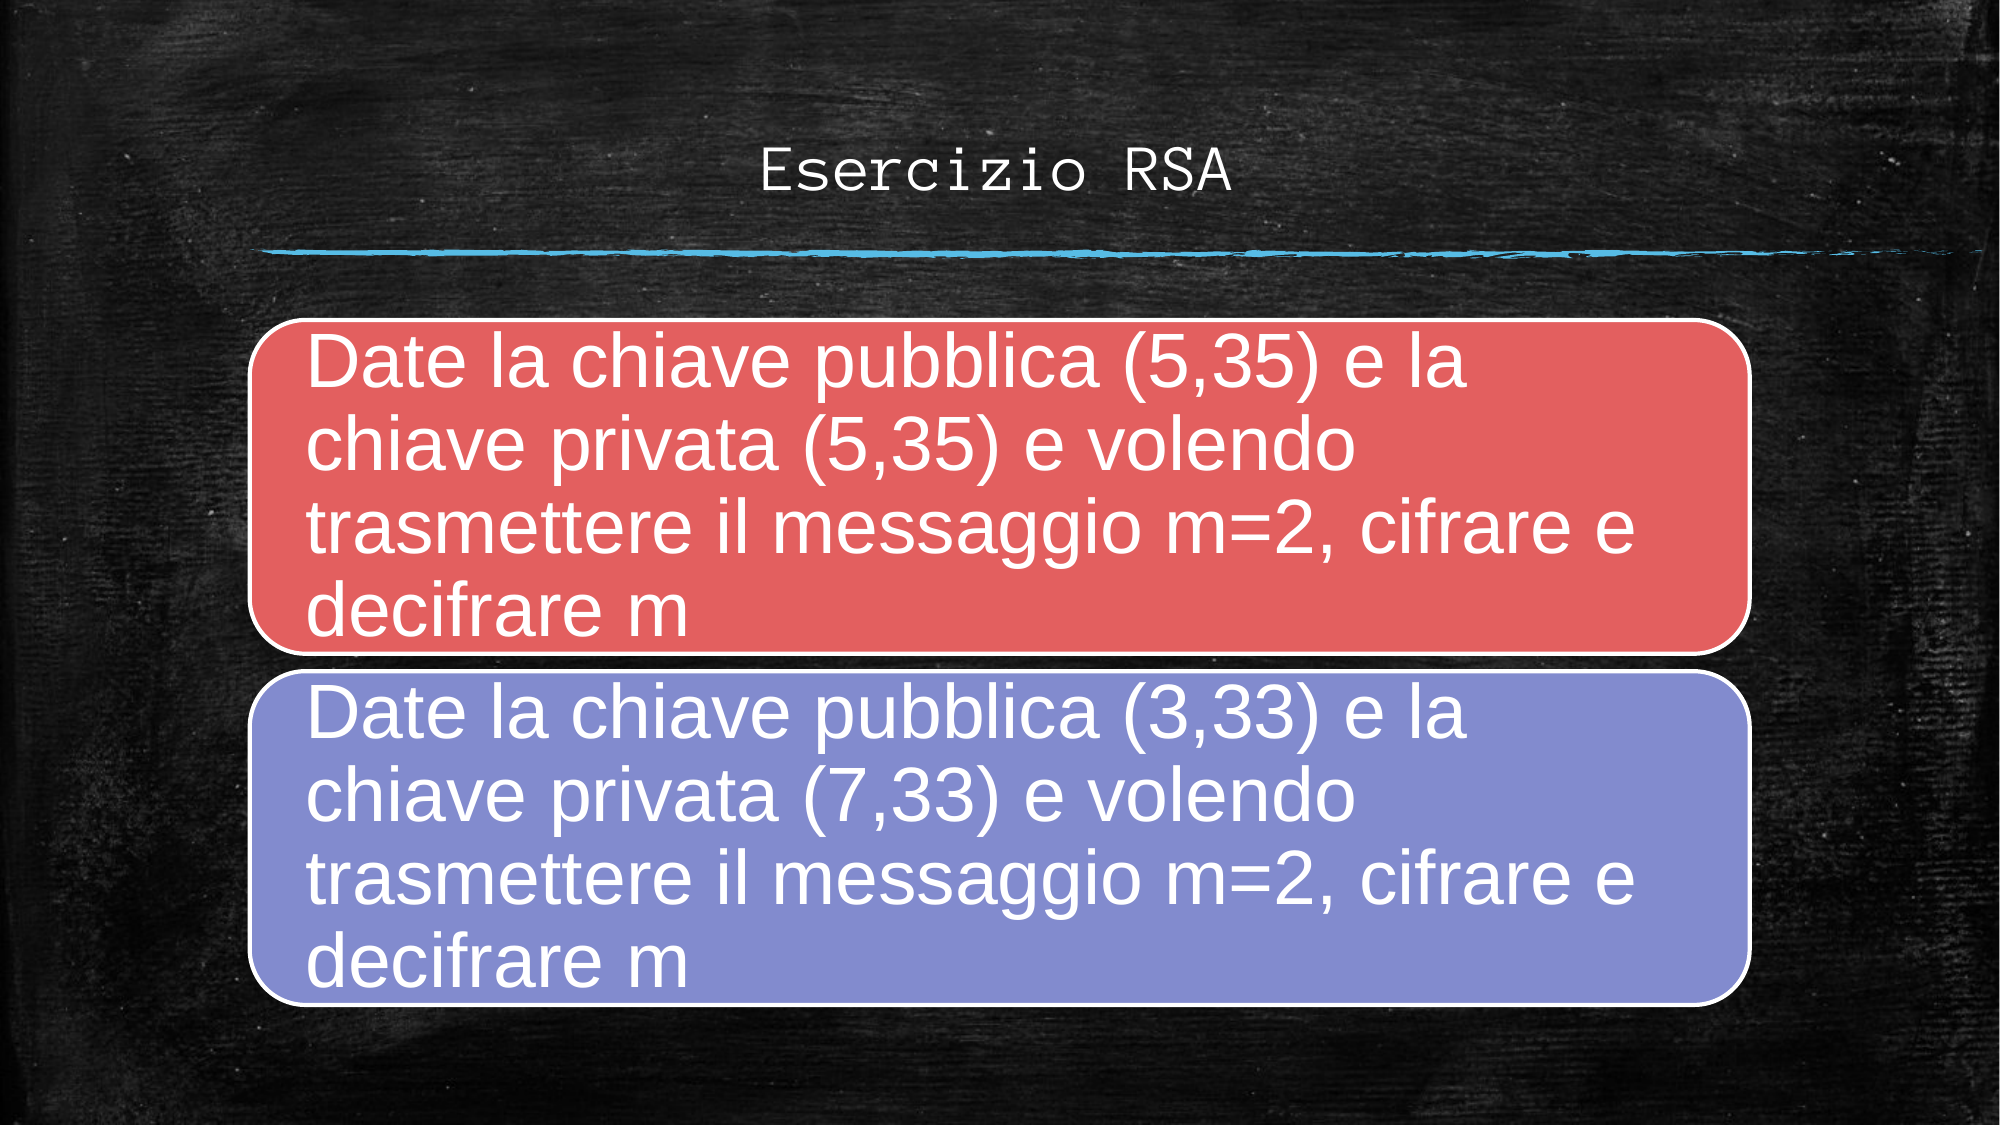

Esercizio RSA
Date la chiave pubblica (5,35) e la chiave privata (5,35) e volendo trasmettere il messaggio m=2, cifrare e decifrare m
Date la chiave pubblica (3,33) e la chiave privata (7,33) e volendo trasmettere il messaggio m=2, cifrare e decifrare m